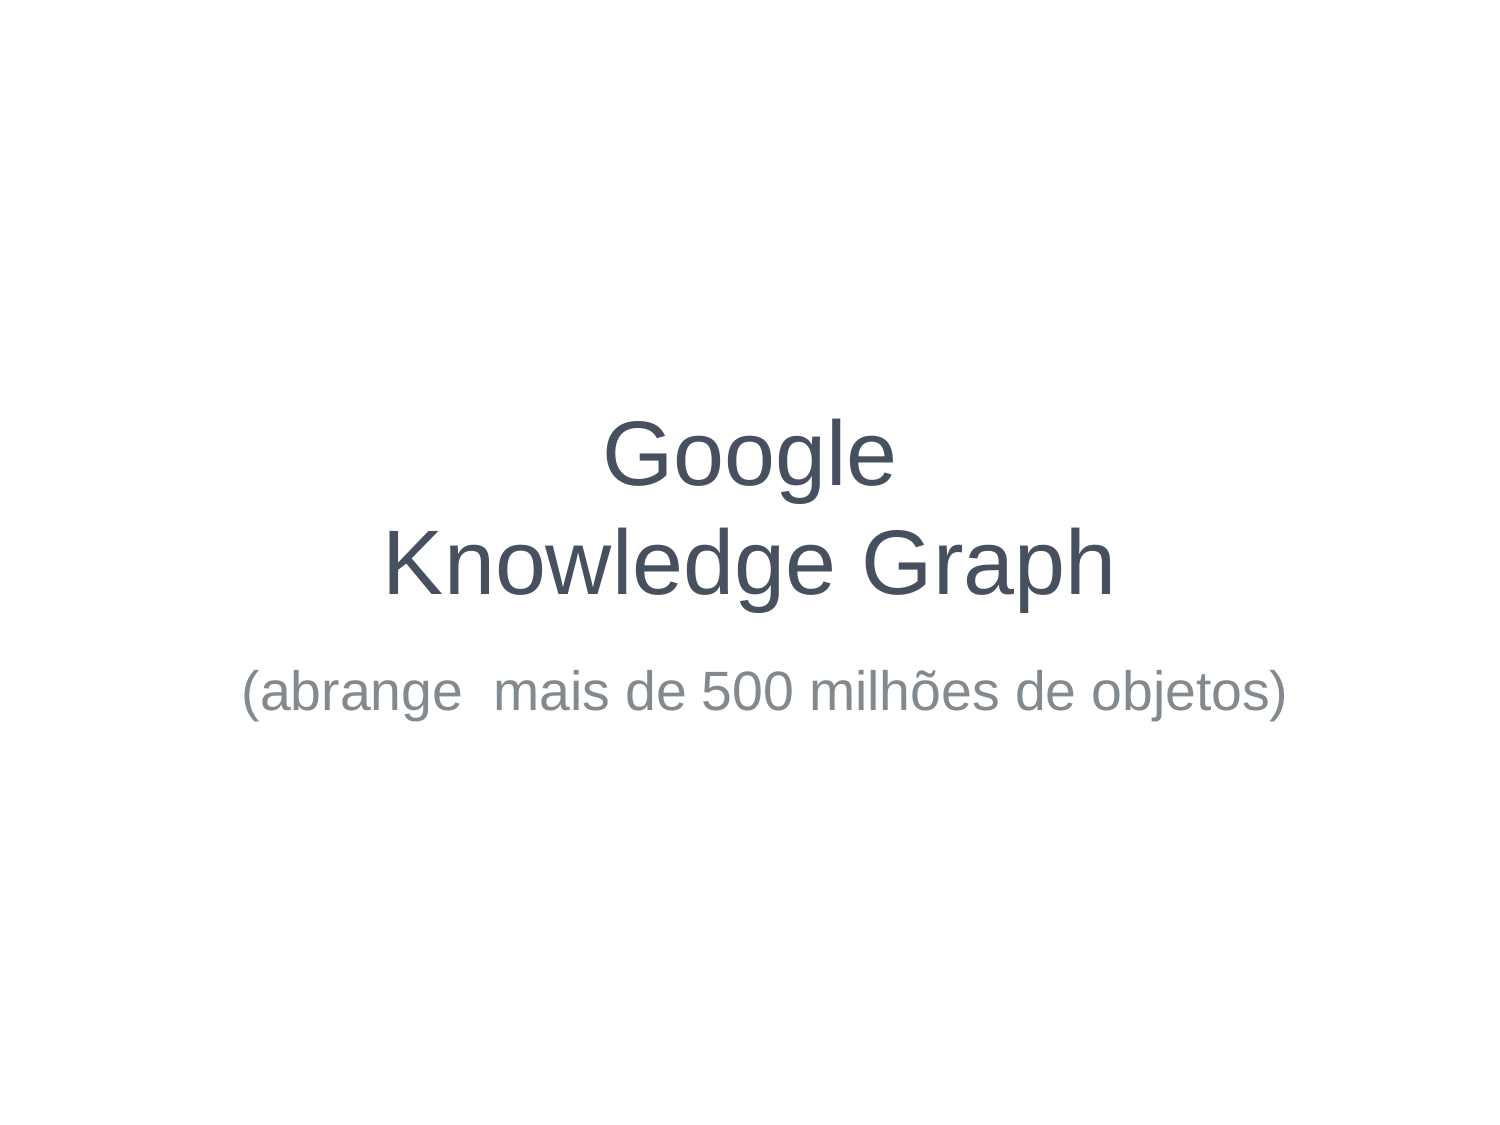

Google
Knowledge Graph
(abrange  mais de 500 milhões de objetos)